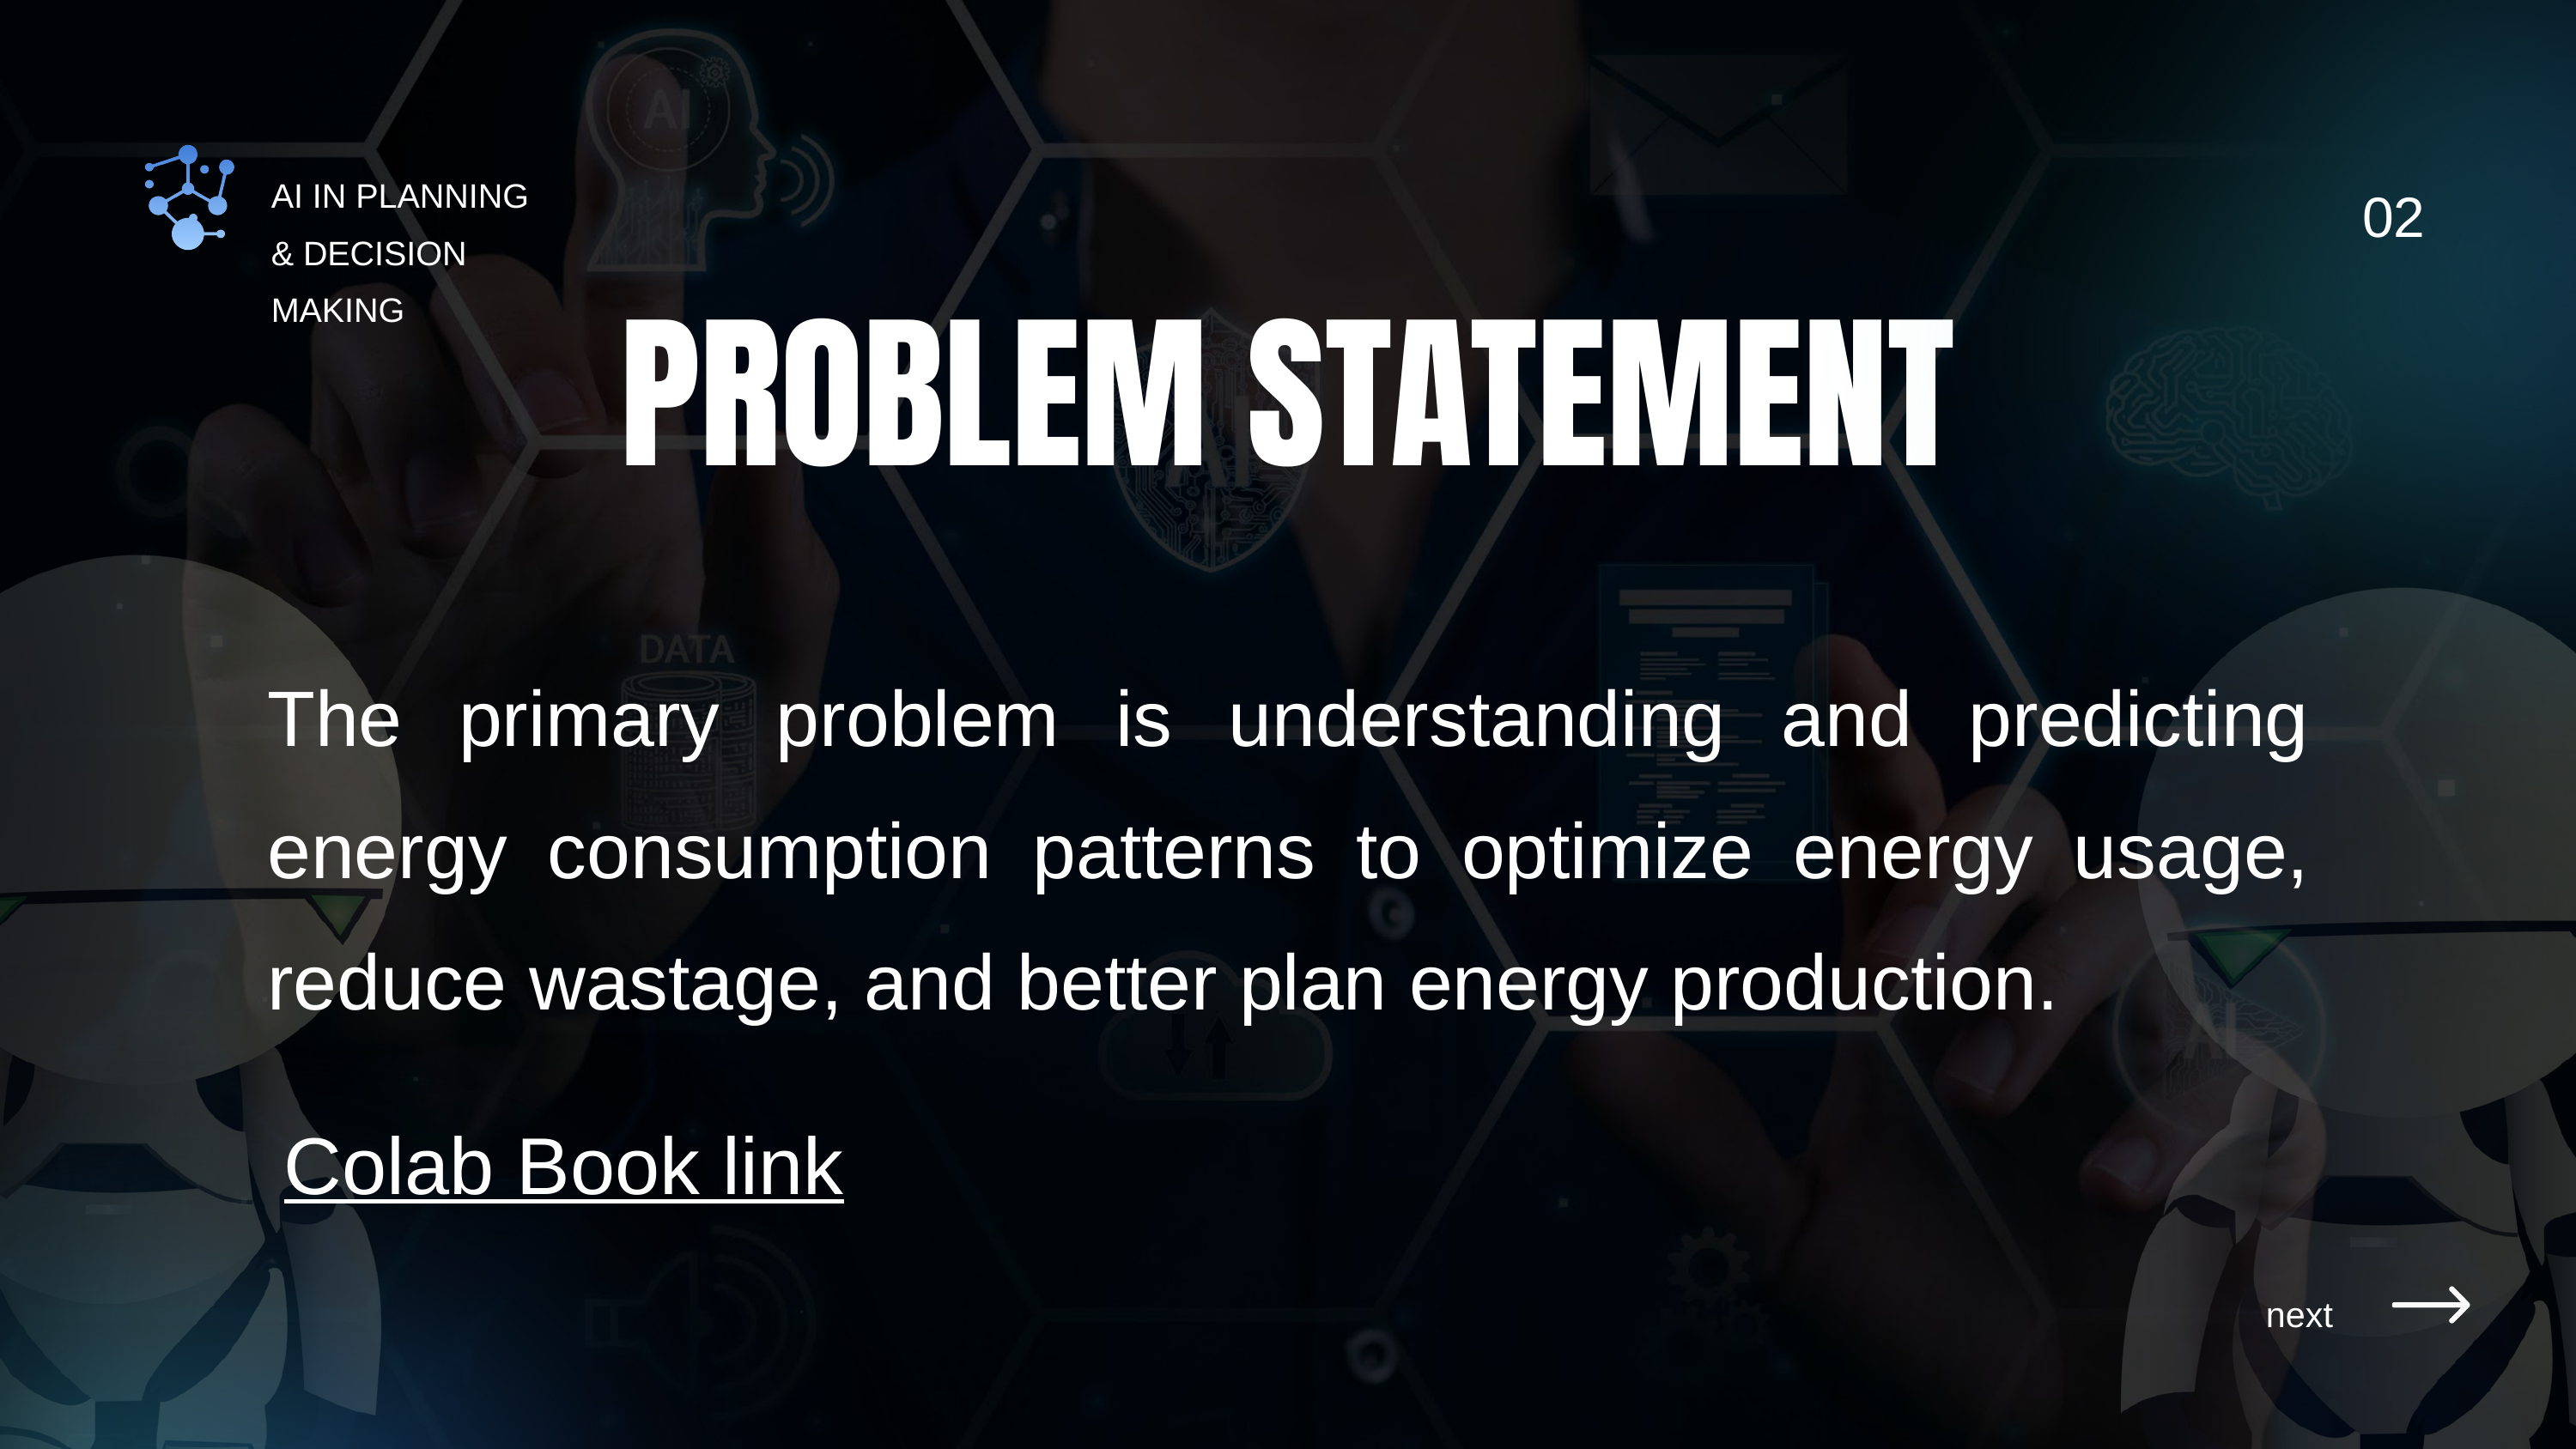

02
AI IN PLANNING & DECISION MAKING
PROBLEM STATEMENT

The primary problem is understanding and predicting energy consumption patterns to optimize energy usage, reduce wastage, and better plan energy production.

Colab Book link
next